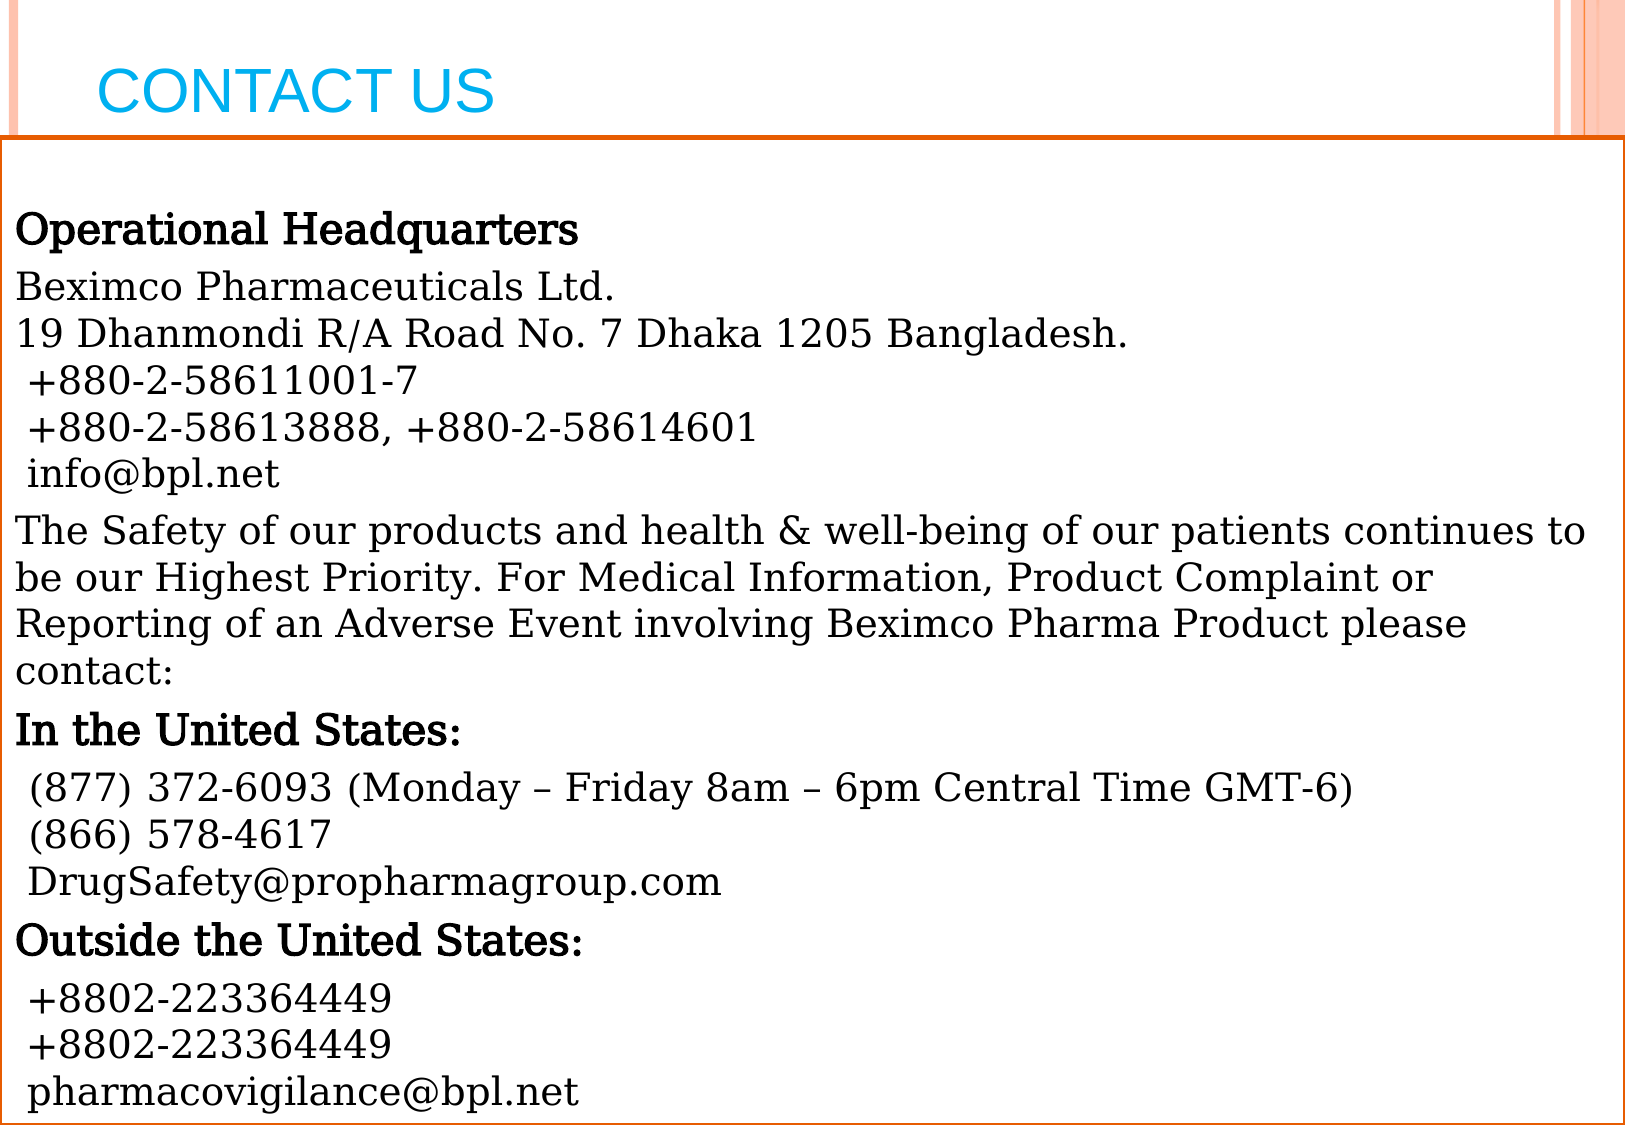

# Contact us

Operational Headquarters
Beximco Pharmaceuticals Ltd.
19 Dhanmondi R/A Road No. 7 Dhaka 1205 Bangladesh.
 +880-2-58611001-7
 +880-2-58613888, +880-2-58614601
 info@bpl.net
The Safety of our products and health & well-being of our patients continues to be our Highest Priority. For Medical Information, Product Complaint or Reporting of an Adverse Event involving Beximco Pharma Product please contact:
In the United States:
 (877) 372-6093 (Monday – Friday 8am – 6pm Central Time GMT-6)
 (866) 578-4617
 DrugSafety@propharmagroup.com
Outside the United States:
 +8802-223364449
 +8802-223364449
 pharmacovigilance@bpl.net

Annual report 2022-23
12